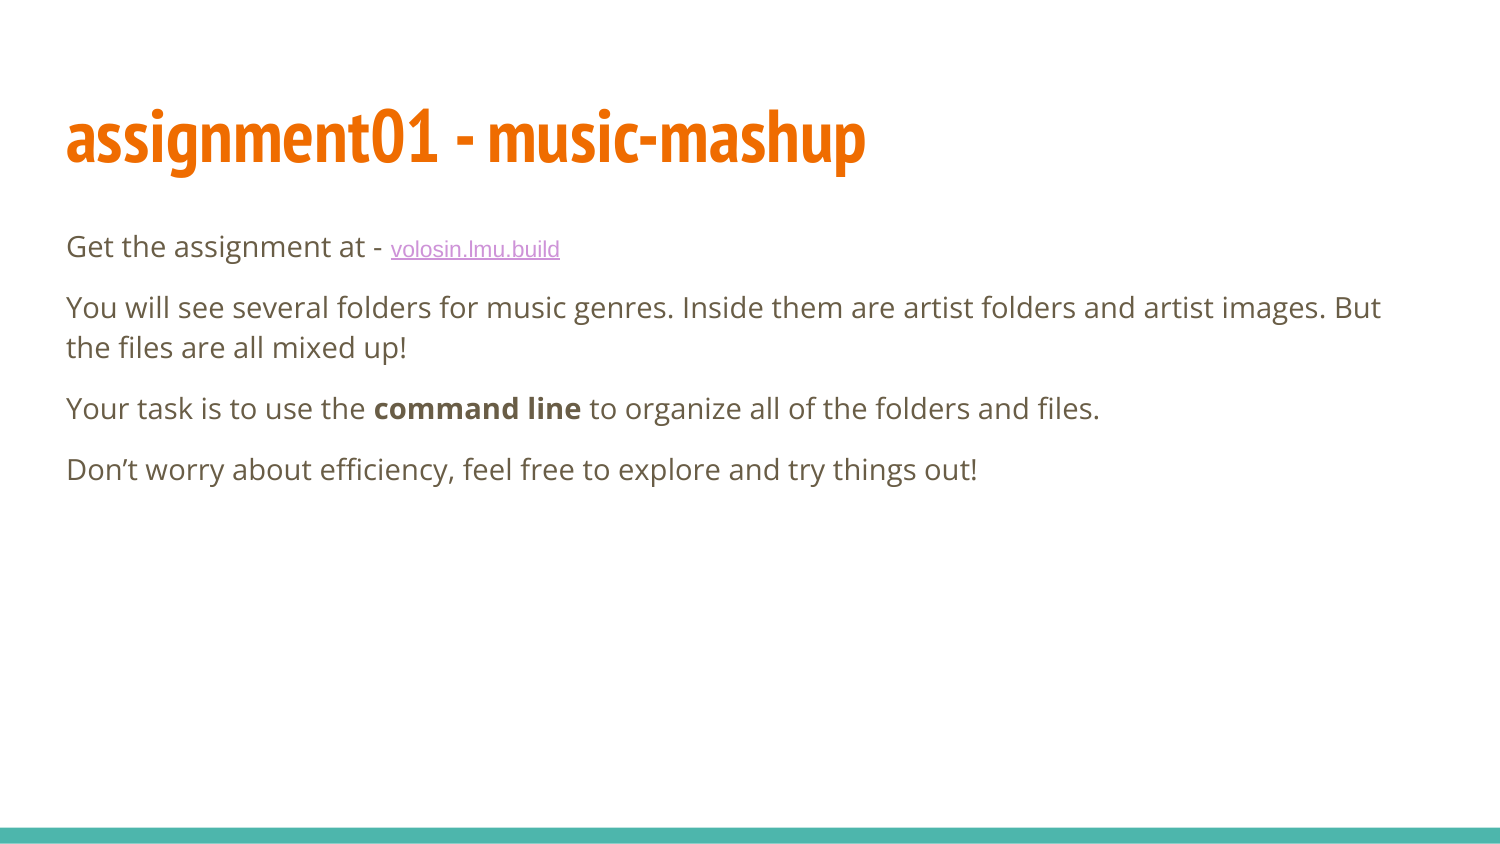

# assignment01 - music-mashup
Get the assignment at - volosin.lmu.build
You will see several folders for music genres. Inside them are artist folders and artist images. But the files are all mixed up!
Your task is to use the command line to organize all of the folders and files.
Don’t worry about efficiency, feel free to explore and try things out!